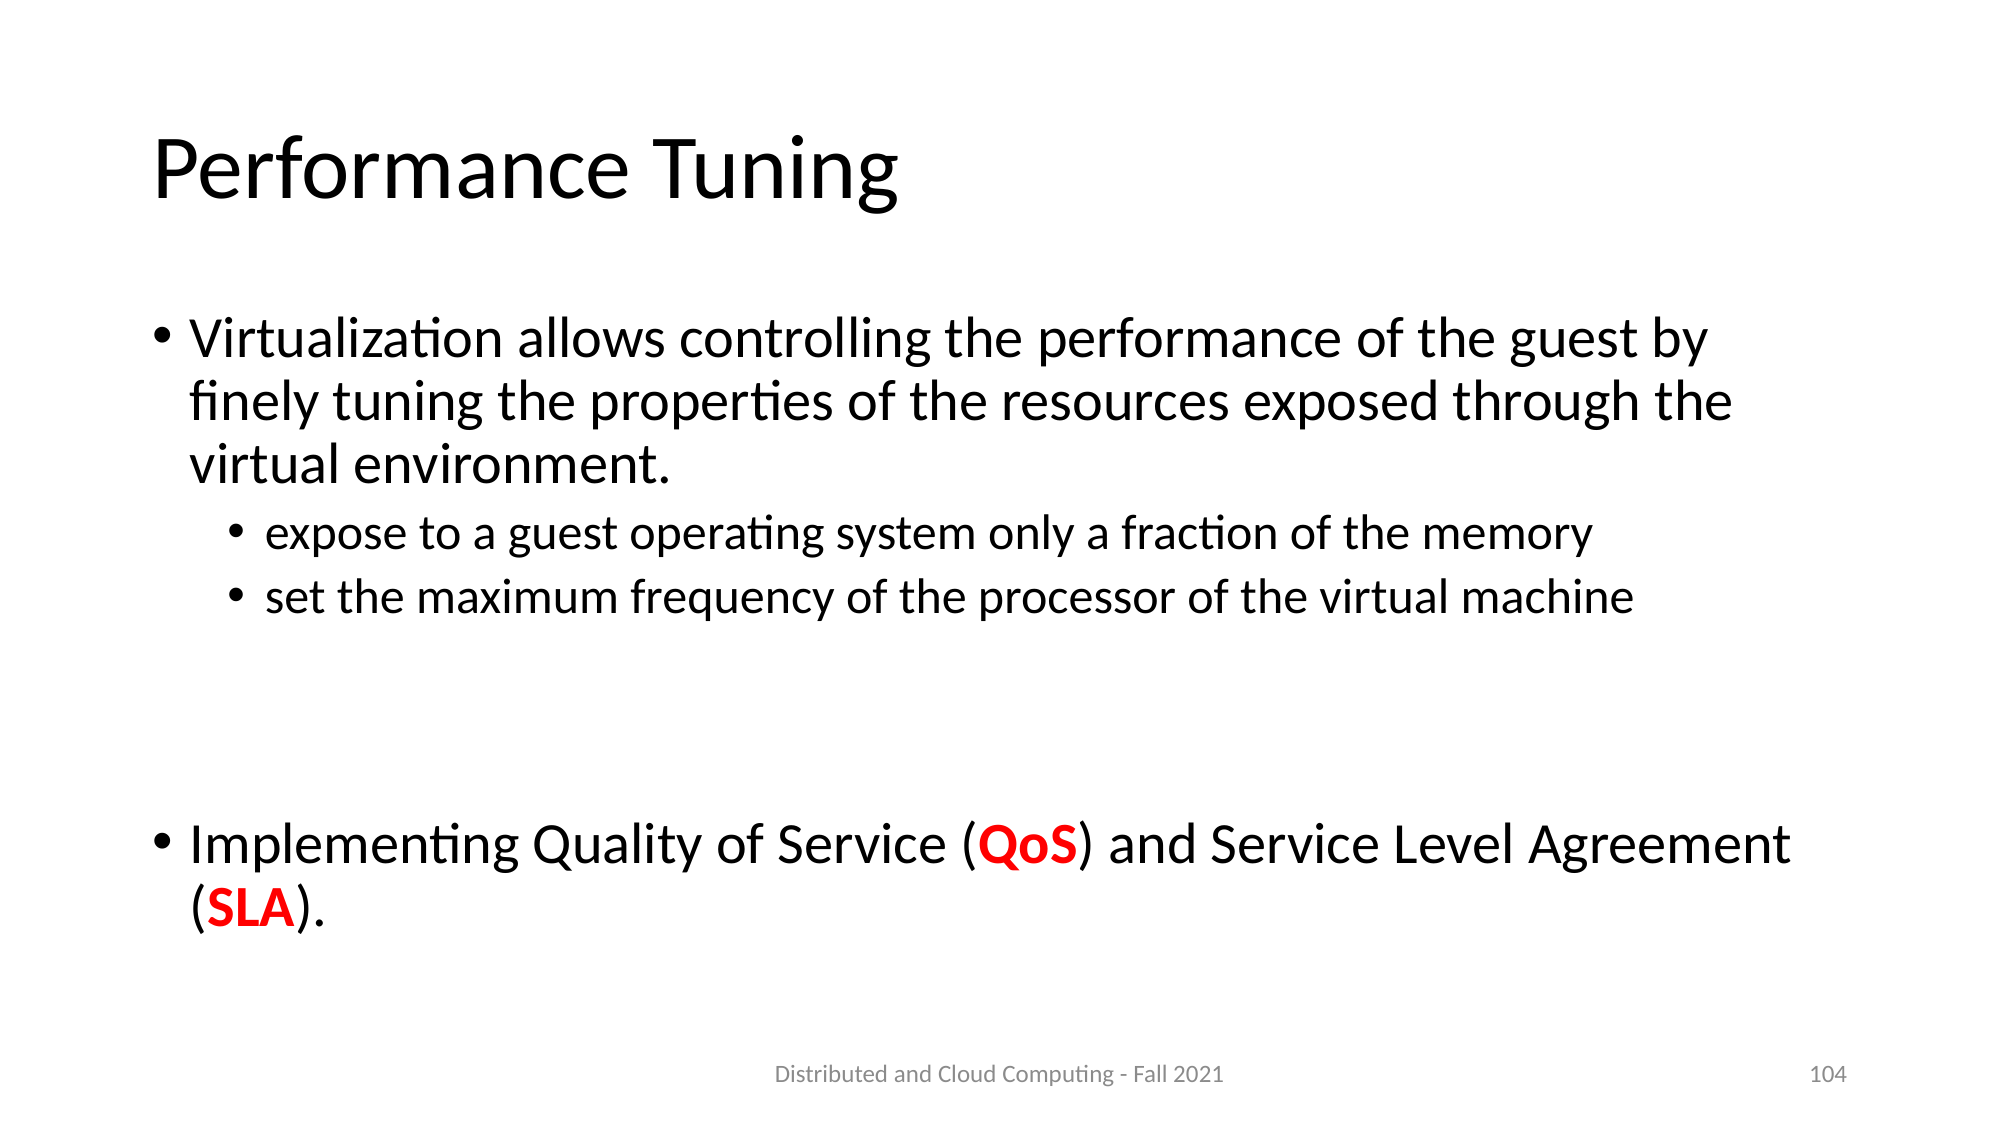

# Performance Tuning
Virtualization allows controlling the performance of the guest by finely tuning the properties of the resources exposed through the virtual environment.
expose to a guest operating system only a fraction of the memory
set the maximum frequency of the processor of the virtual machine

Implementing Quality of Service (QoS) and Service Level Agreement (SLA).

Distributed and Cloud Computing - Fall 2021
104